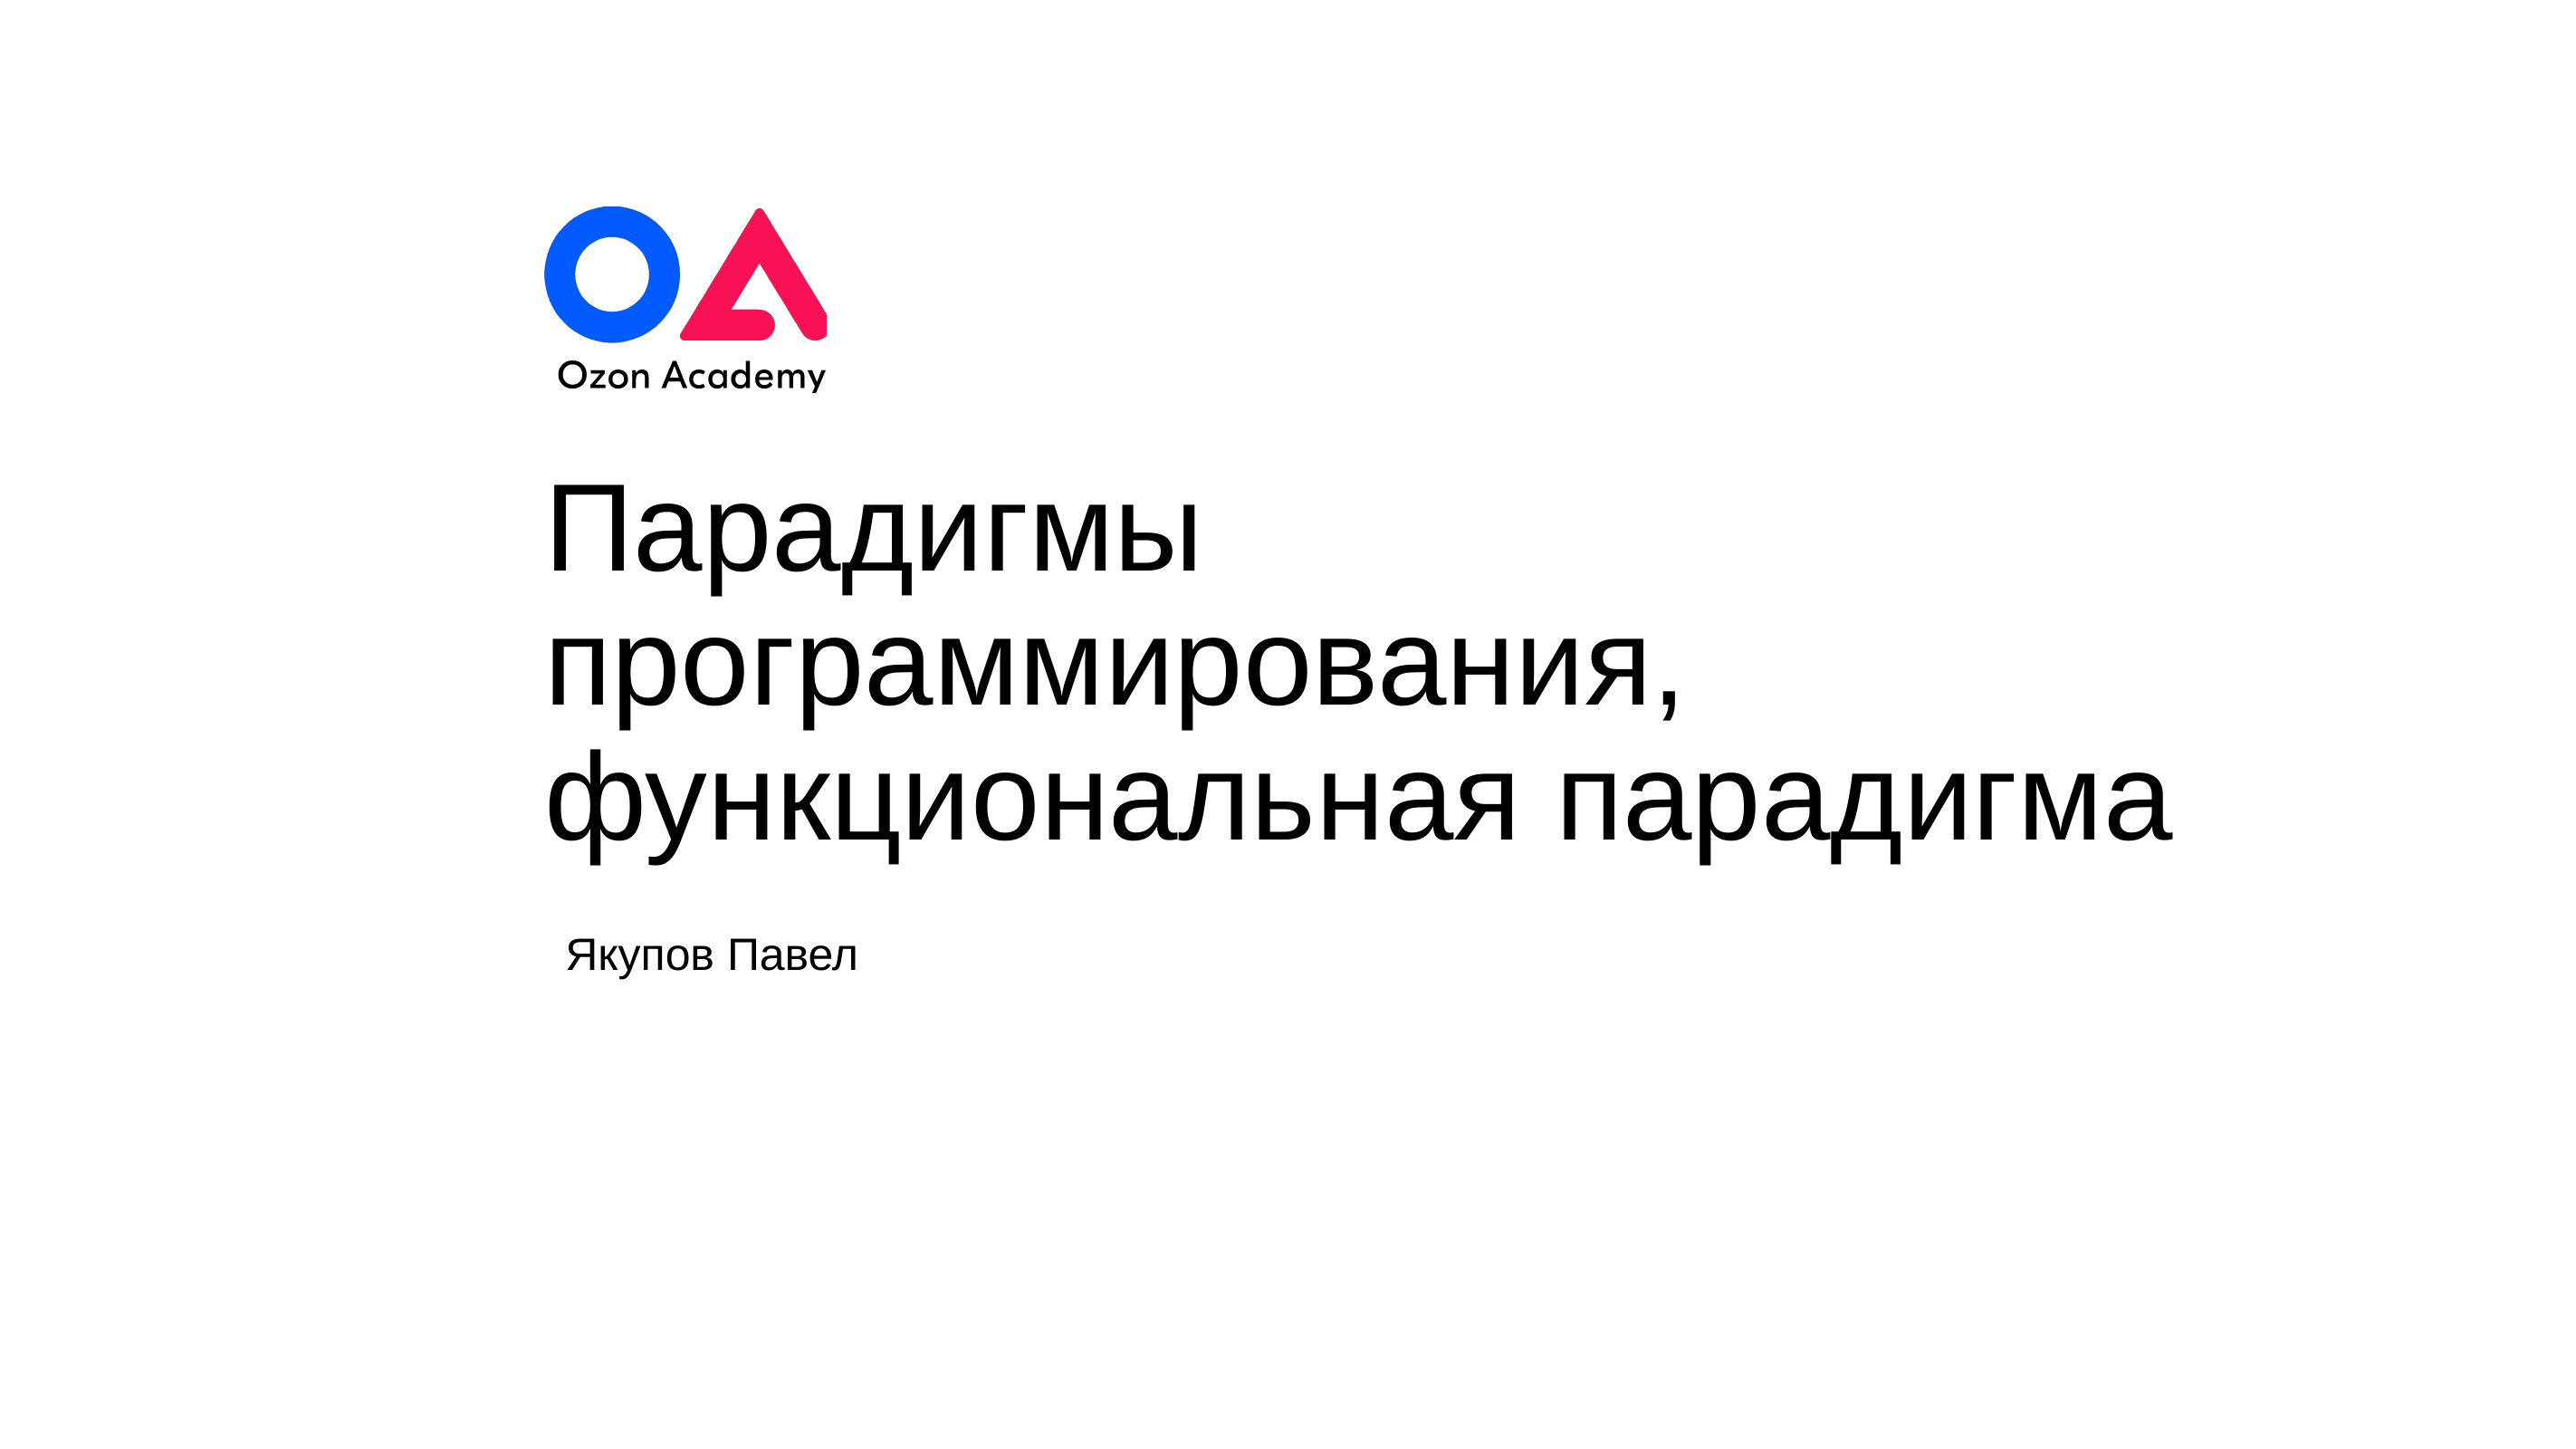

# Парадигмы программирования, функциональная парадигма
Якупов Павел